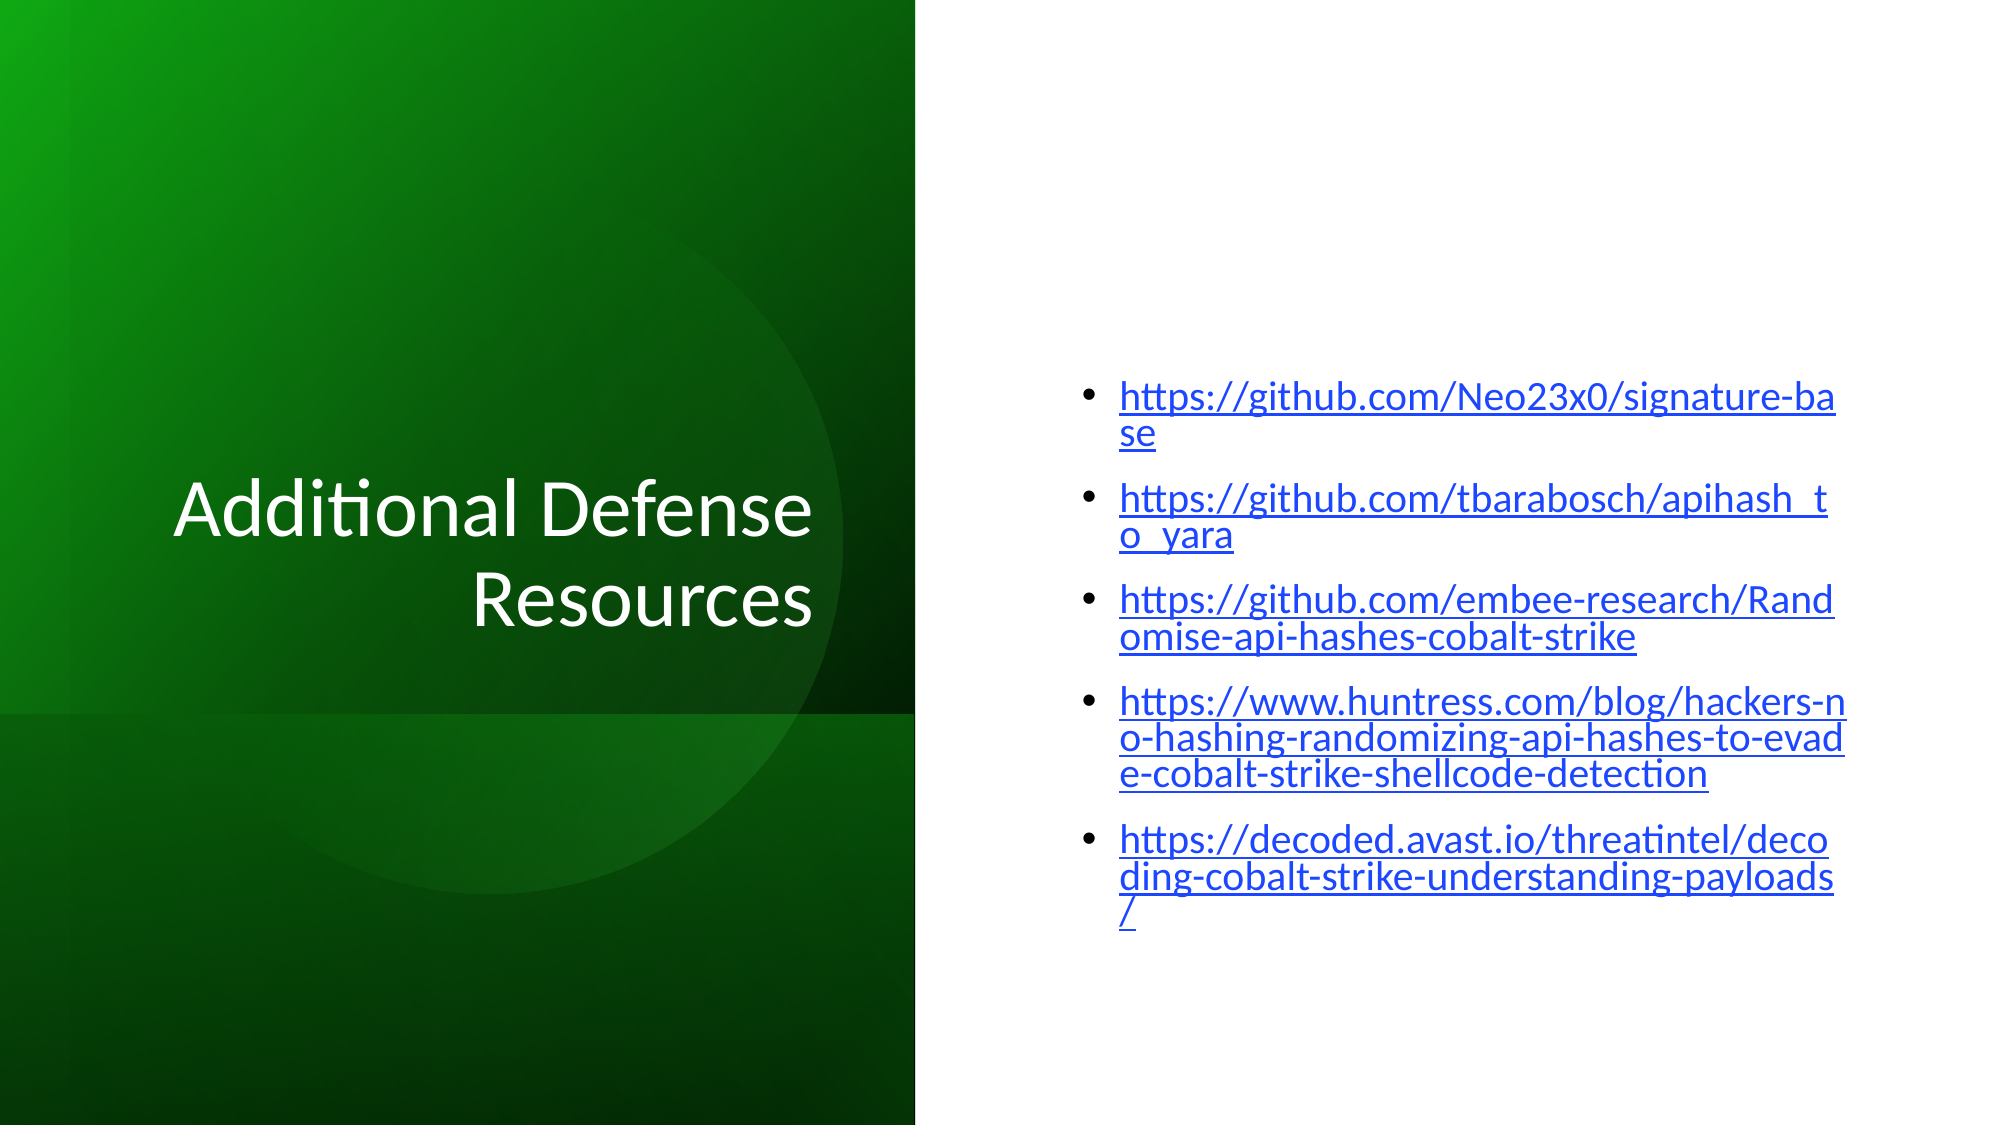

# Additional Defense Resources

https://github.com/Neo23x0/signature-base
https://github.com/tbarabosch/apihash_to_yara
https://github.com/embee-research/Randomise-api-hashes-cobalt-strike
https://www.huntress.com/blog/hackers-no-hashing-randomizing-api-hashes-to-evade-cobalt-strike-shellcode-detection
https://decoded.avast.io/threatintel/decoding-cobalt-strike-understanding-payloads/